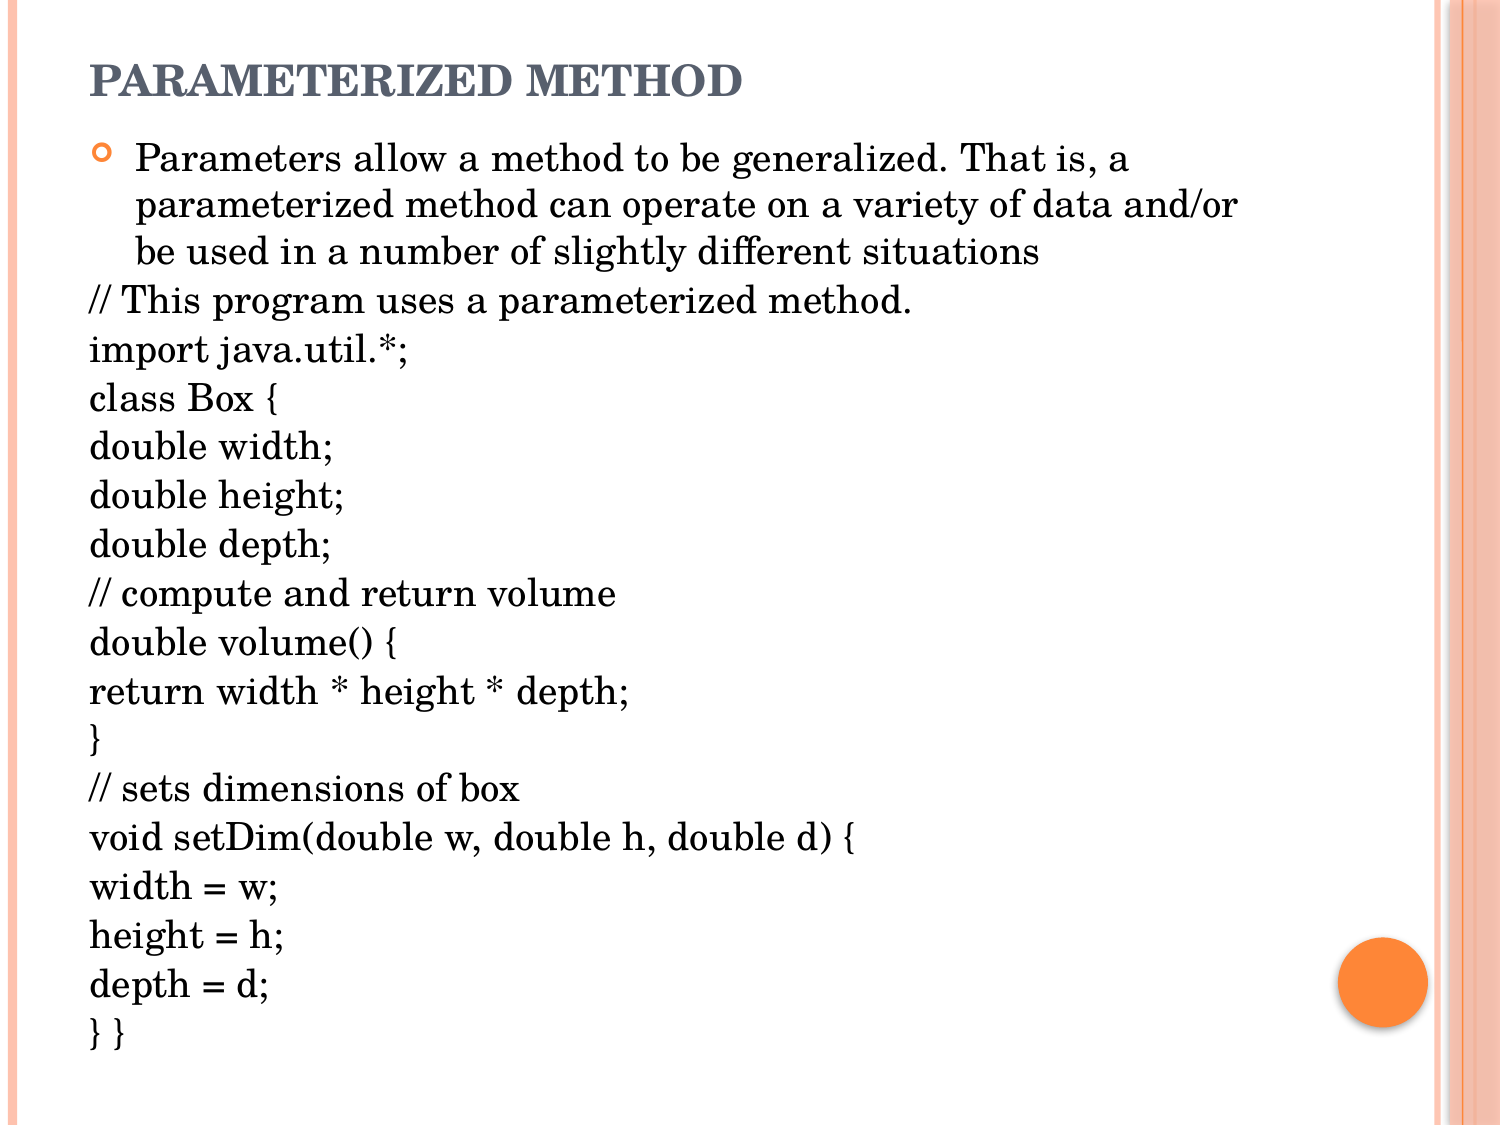

# Parameterized method
Parameters allow a method to be generalized. That is, a parameterized method can operate on a variety of data and/or be used in a number of slightly different situations
// This program uses a parameterized method.
import java.util.*;
class Box {
double width;
double height;
double depth;
// compute and return volume
double volume() {
return width * height * depth;
}
// sets dimensions of box
void setDim(double w, double h, double d) {
width = w;
height = h;
depth = d;
} }